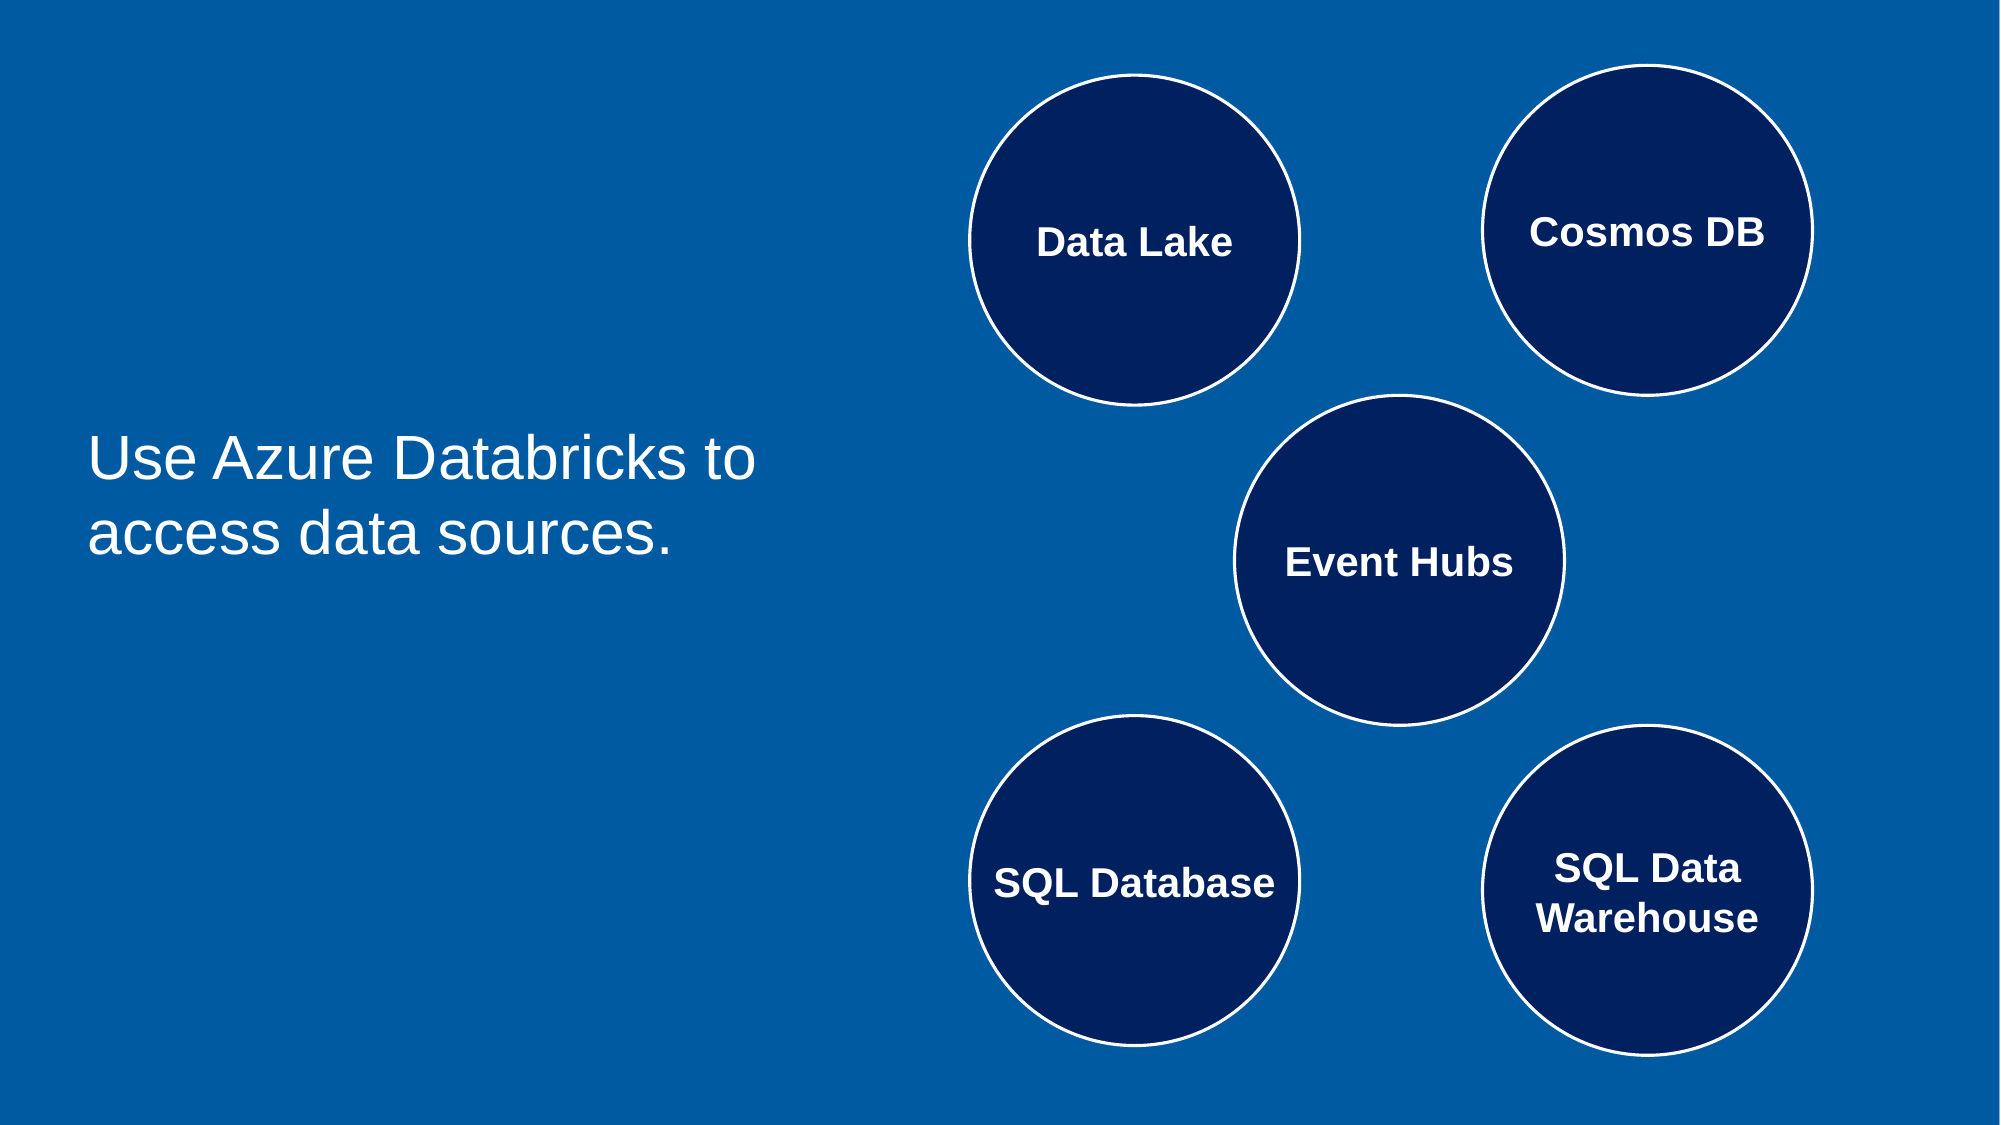

Cosmos DB
Data Lake
Event Hubs
Use Azure Databricks to access data sources.
SQL Database
SQL Data
Warehouse